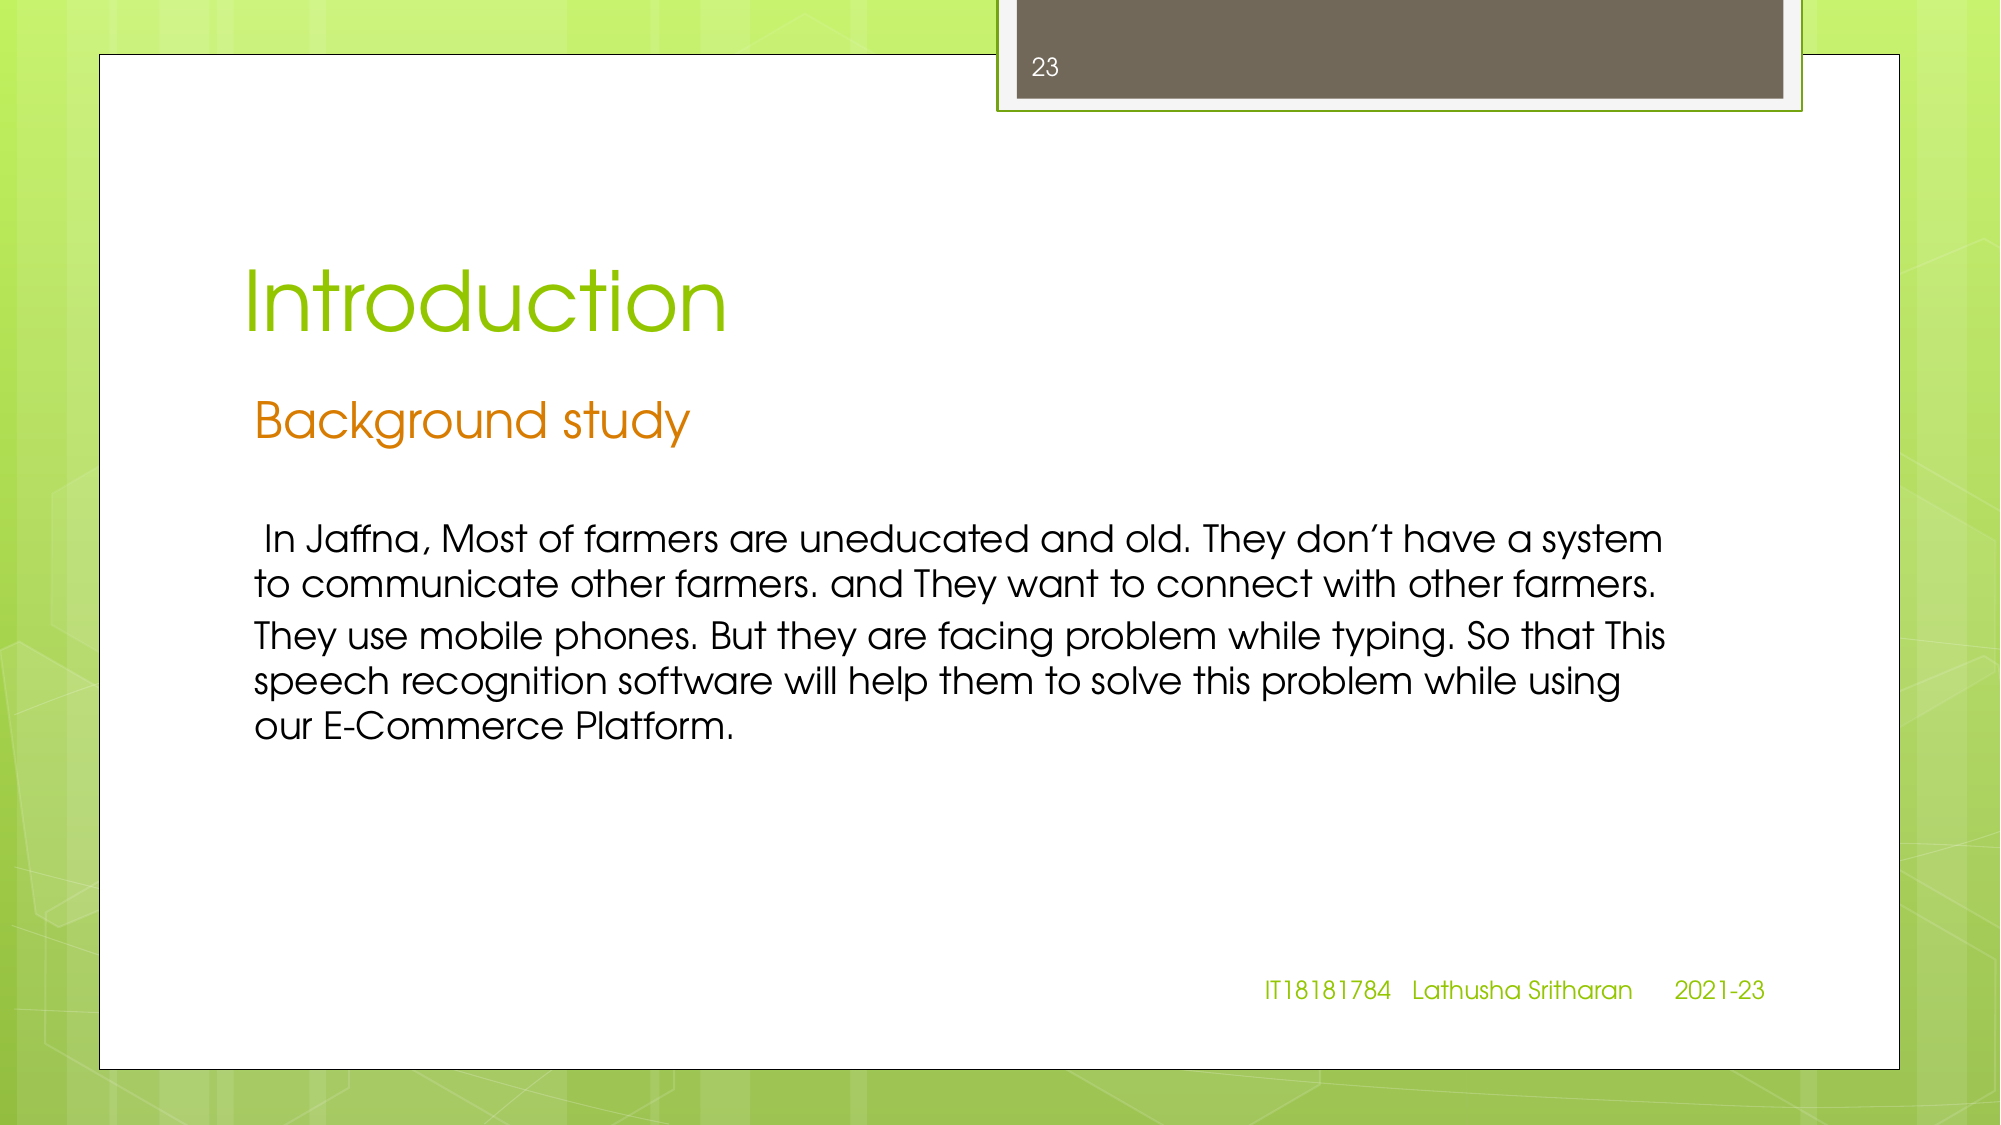

23

# Introduction
Background study

 In Jaffna, Most of farmers are uneducated and old. They don’t have a system to communicate other farmers. and They want to connect with other farmers.
They use mobile phones. But they are facing problem while typing. So that This speech recognition software will help them to solve this problem while using  our E-Commerce Platform.
IT18181784   Lathusha Sritharan      2021-23